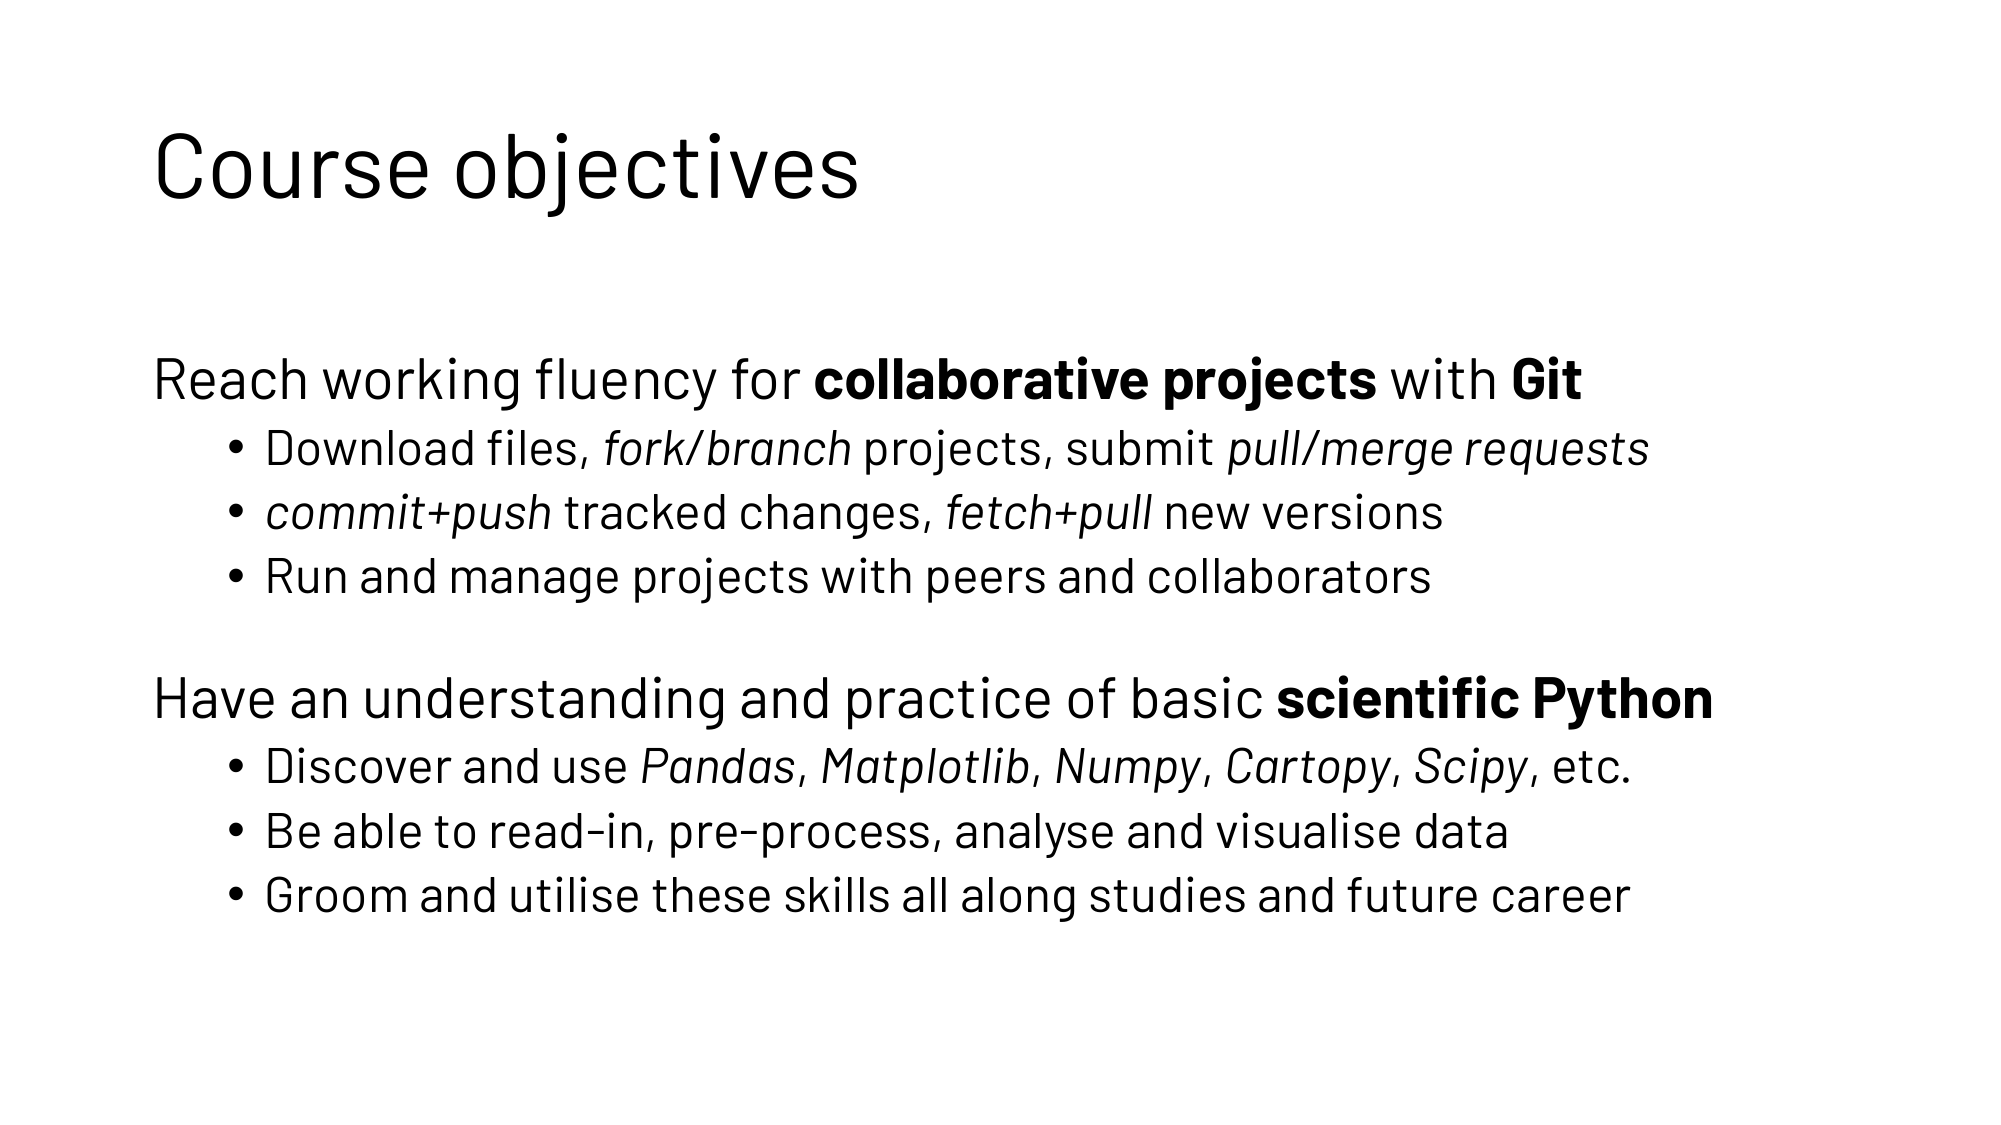

# Course objectives
Reach working fluency for collaborative projects with Git
Download files, fork/branch projects, submit pull/merge requests
commit+push tracked changes, fetch+pull new versions
Run and manage projects with peers and collaborators
Have an understanding and practice of basic scientific Python
Discover and use Pandas, Matplotlib, Numpy, Cartopy, Scipy, etc.
Be able to read-in, pre-process, analyse and visualise data
Groom and utilise these skills all along studies and future career